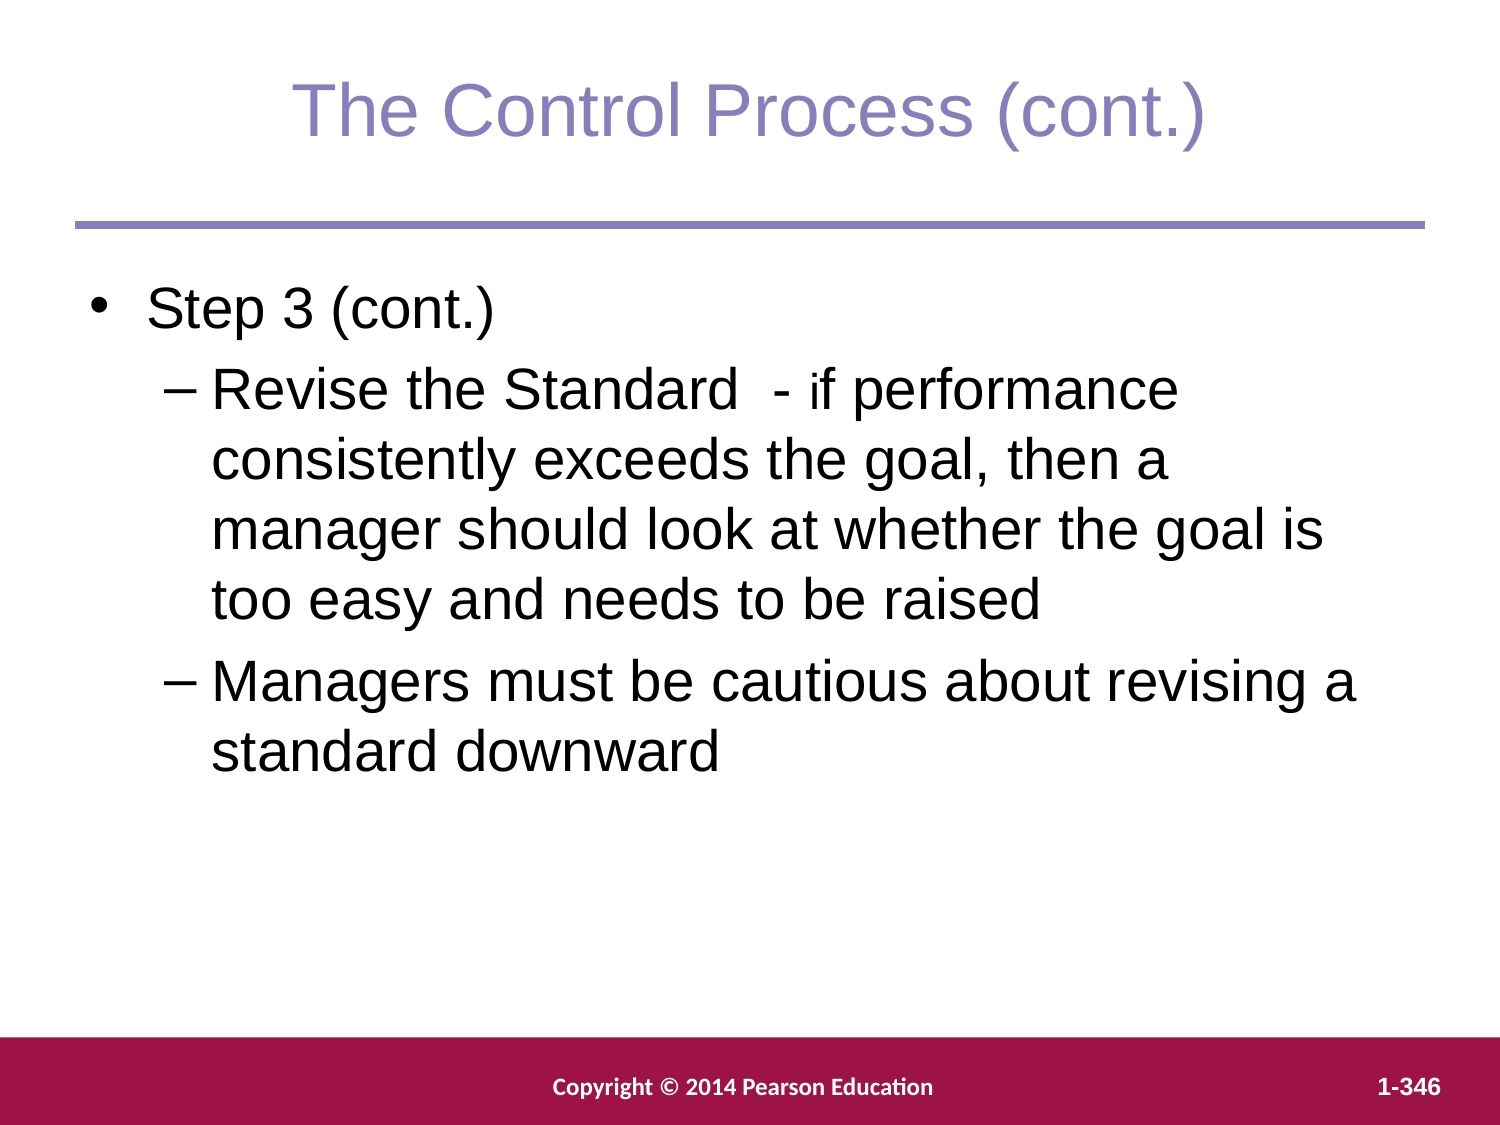

The Control Process (cont.)
Step 3 (cont.)
Revise the Standard  - if performance consistently exceeds the goal, then a manager should look at whether the goal is too easy and needs to be raised
Managers must be cautious about revising a standard downward